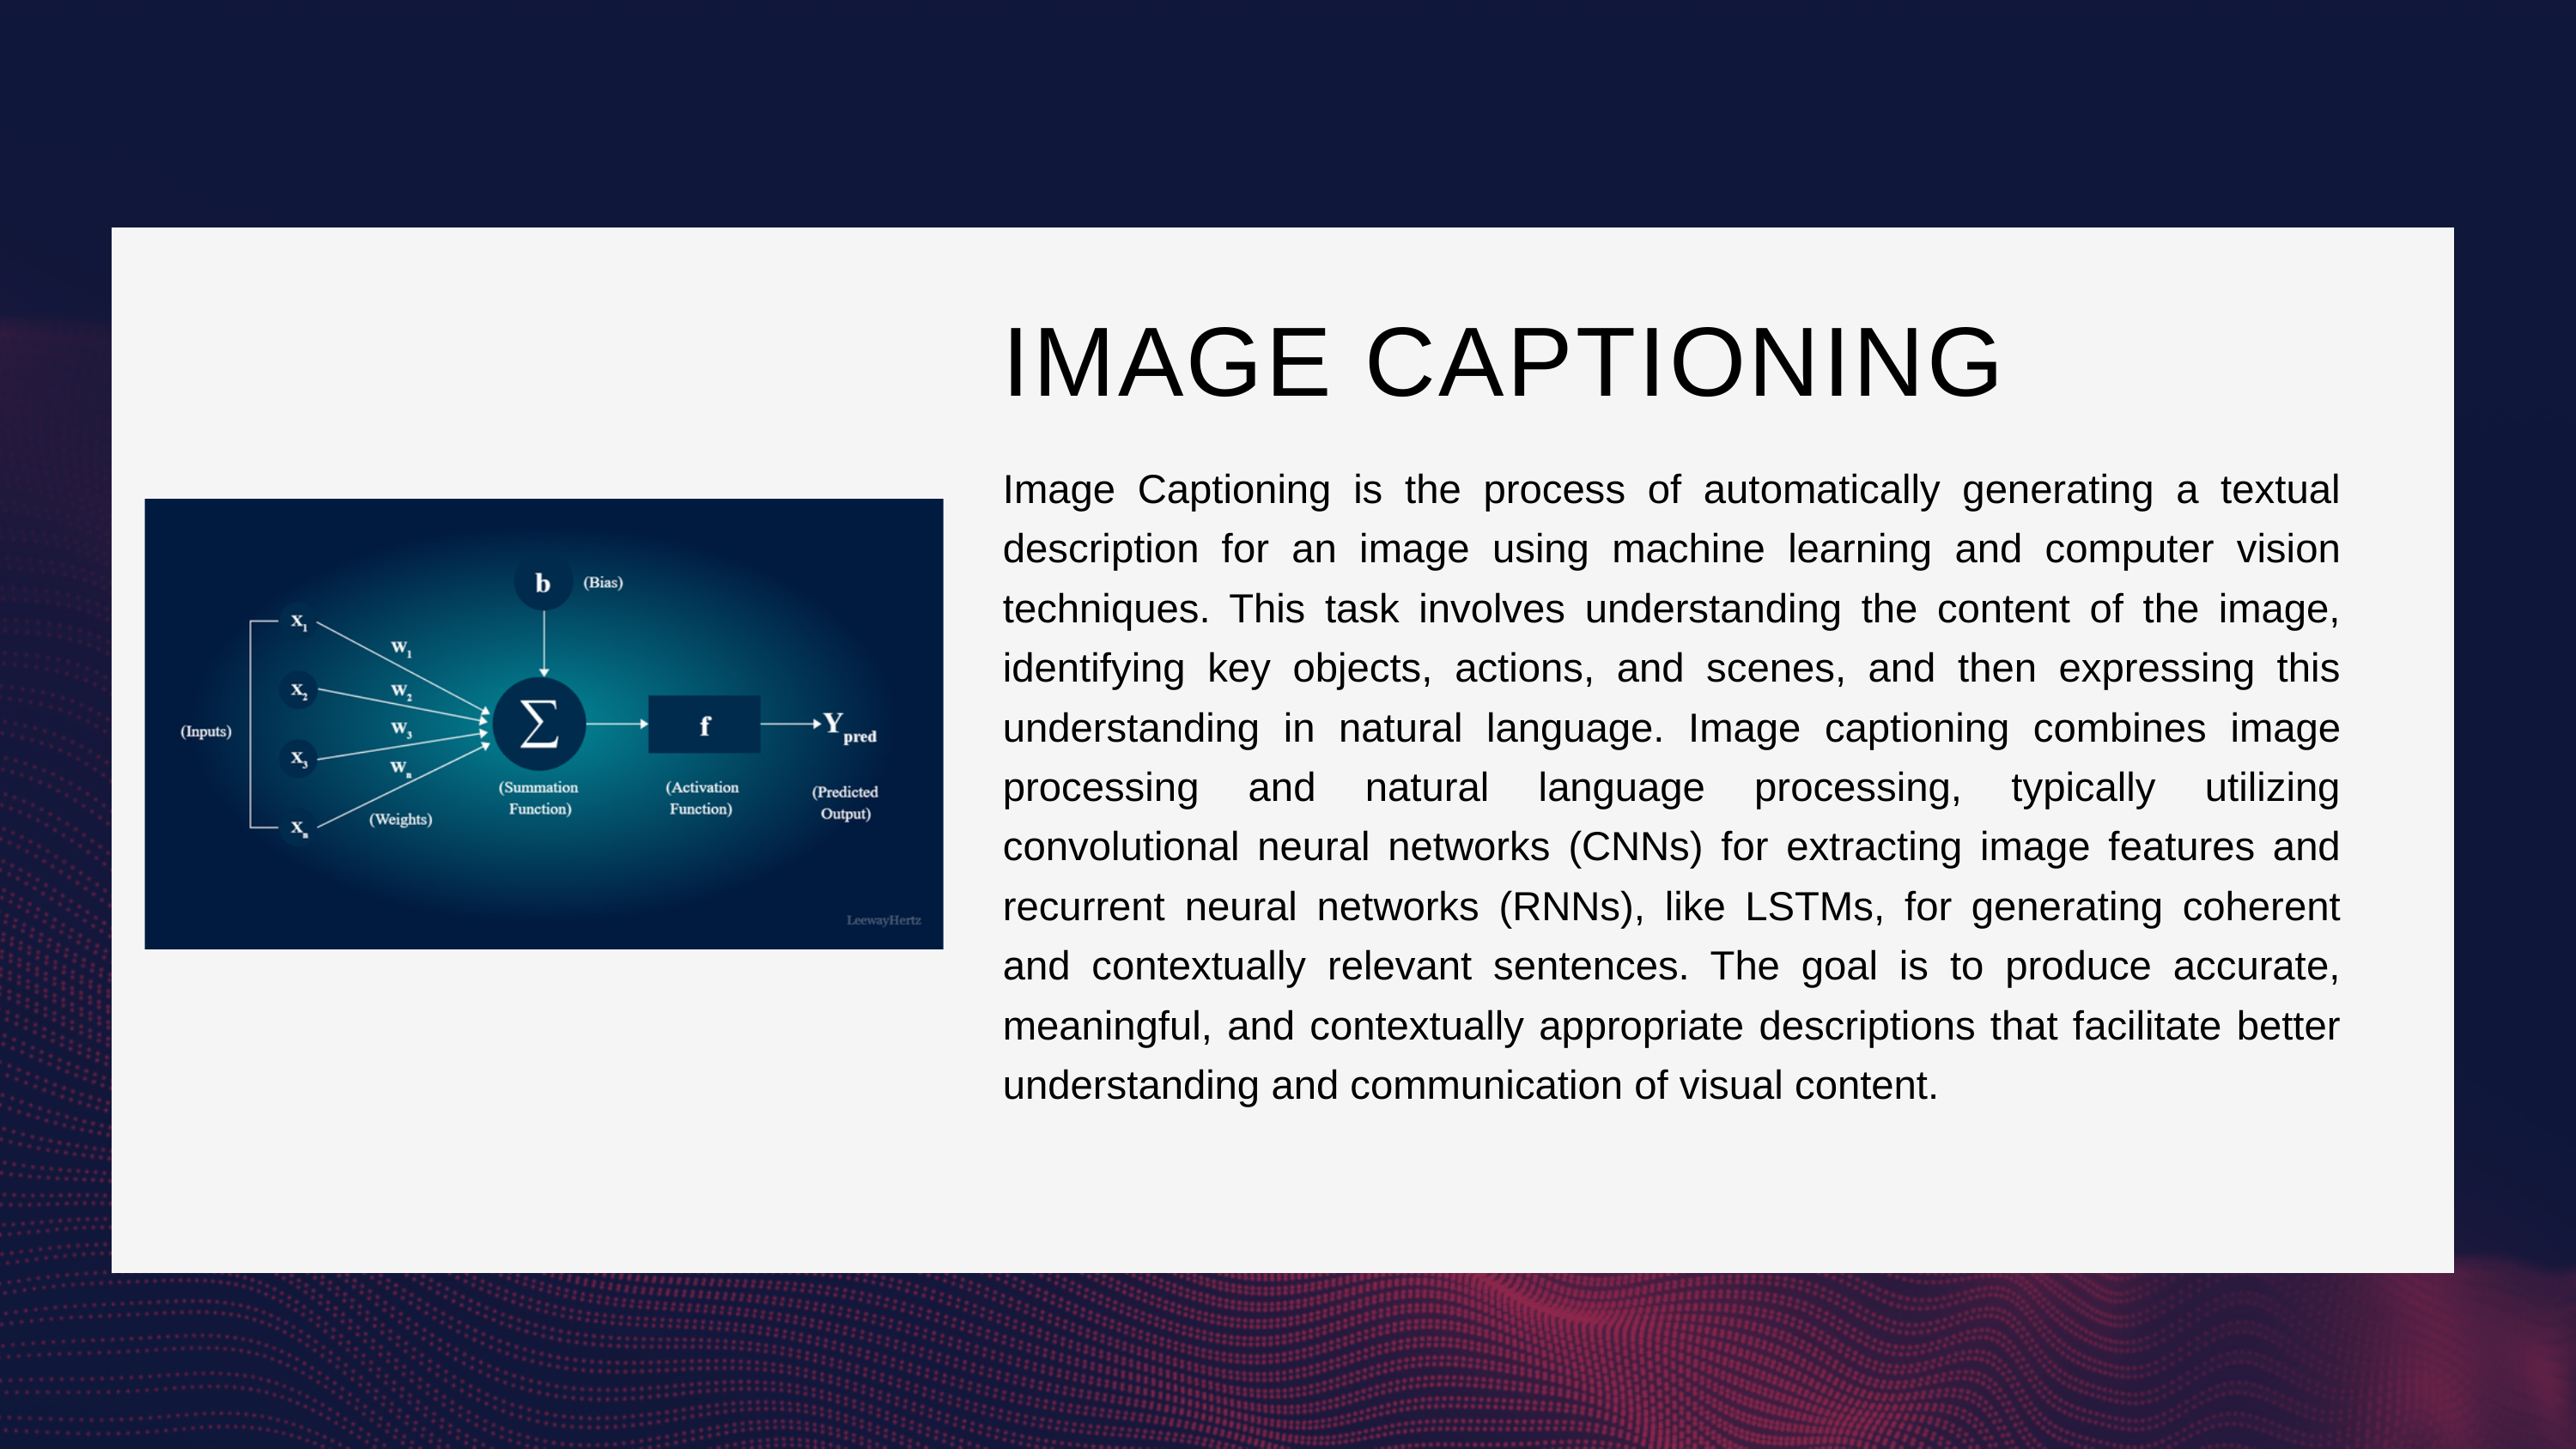

IMAGE CAPTIONING
Image Captioning is the process of automatically generating a textual description for an image using machine learning and computer vision techniques. This task involves understanding the content of the image, identifying key objects, actions, and scenes, and then expressing this understanding in natural language. Image captioning combines image processing and natural language processing, typically utilizing convolutional neural networks (CNNs) for extracting image features and recurrent neural networks (RNNs), like LSTMs, for generating coherent and contextually relevant sentences. The goal is to produce accurate, meaningful, and contextually appropriate descriptions that facilitate better understanding and communication of visual content.